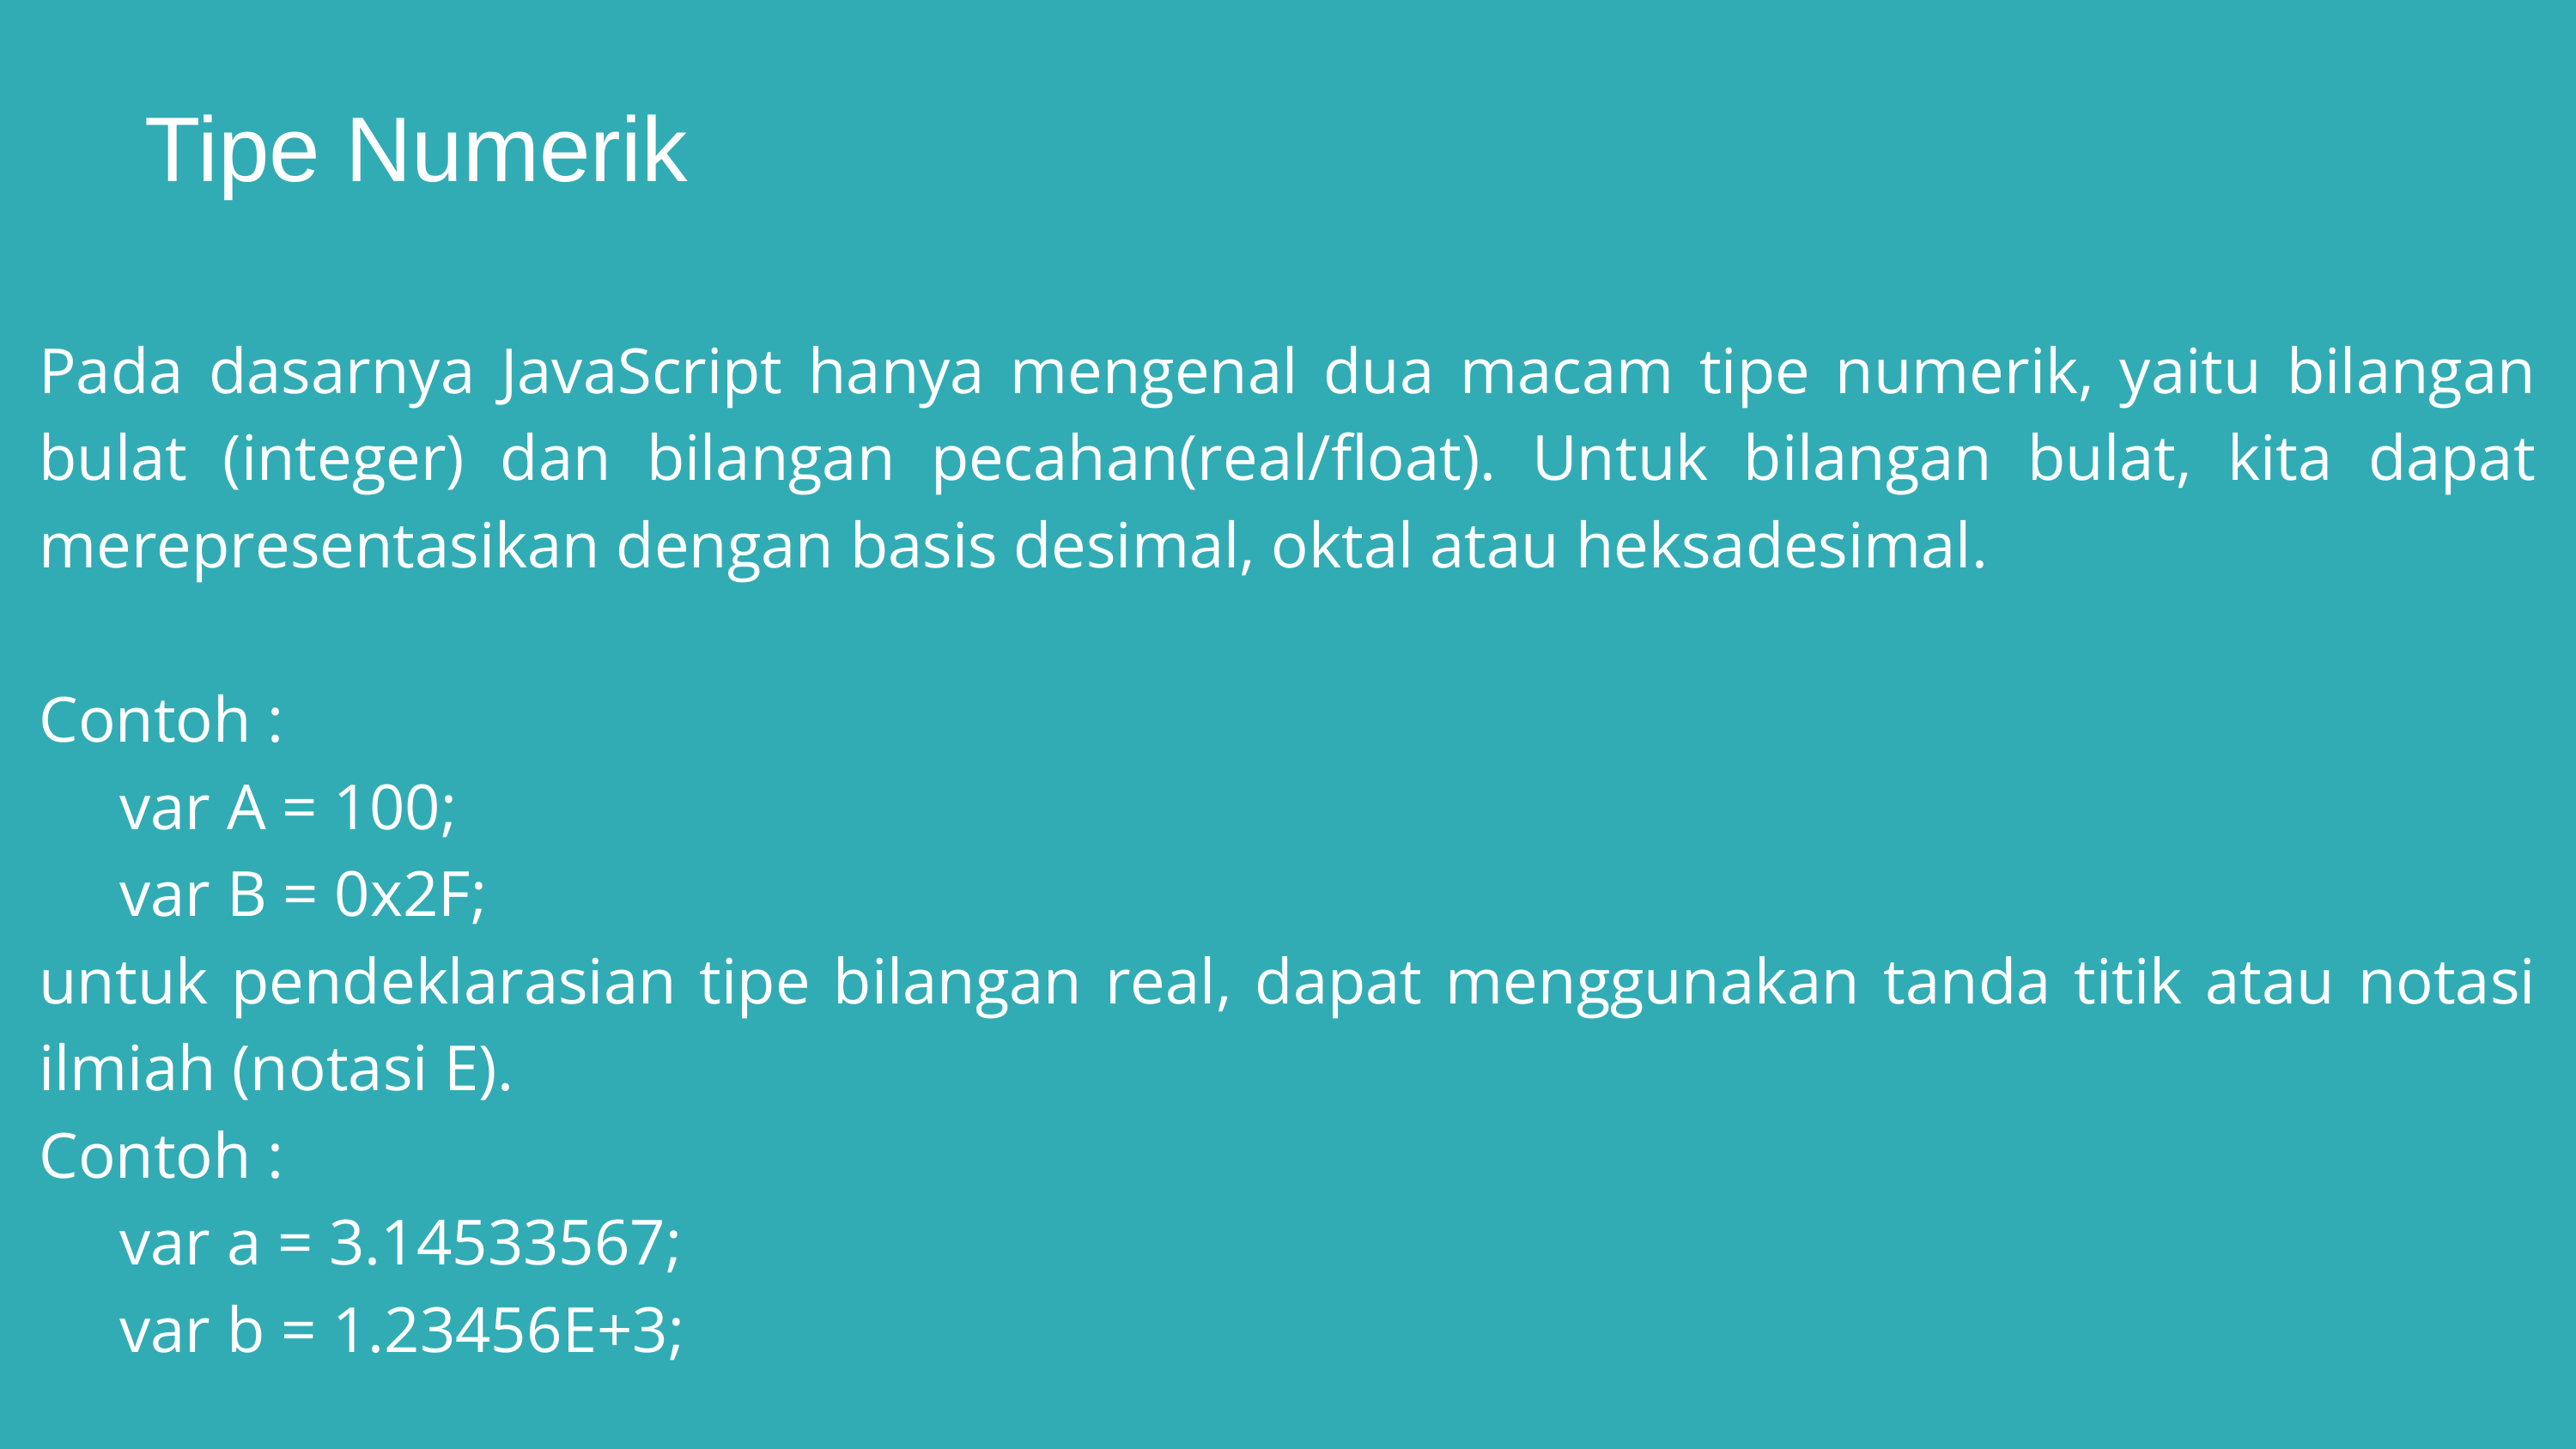

Tipe Numerik
Pada dasarnya JavaScript hanya mengenal dua macam tipe numerik, yaitu bilangan bulat (integer) dan bilangan pecahan(real/float). Untuk bilangan bulat, kita dapat merepresentasikan dengan basis desimal, oktal atau heksadesimal.

Contoh :
     var A = 100;
     var B = 0x2F;
untuk pendeklarasian tipe bilangan real, dapat menggunakan tanda titik atau notasi ilmiah (notasi E).
Contoh :
     var a = 3.14533567;
     var b = 1.23456E+3;